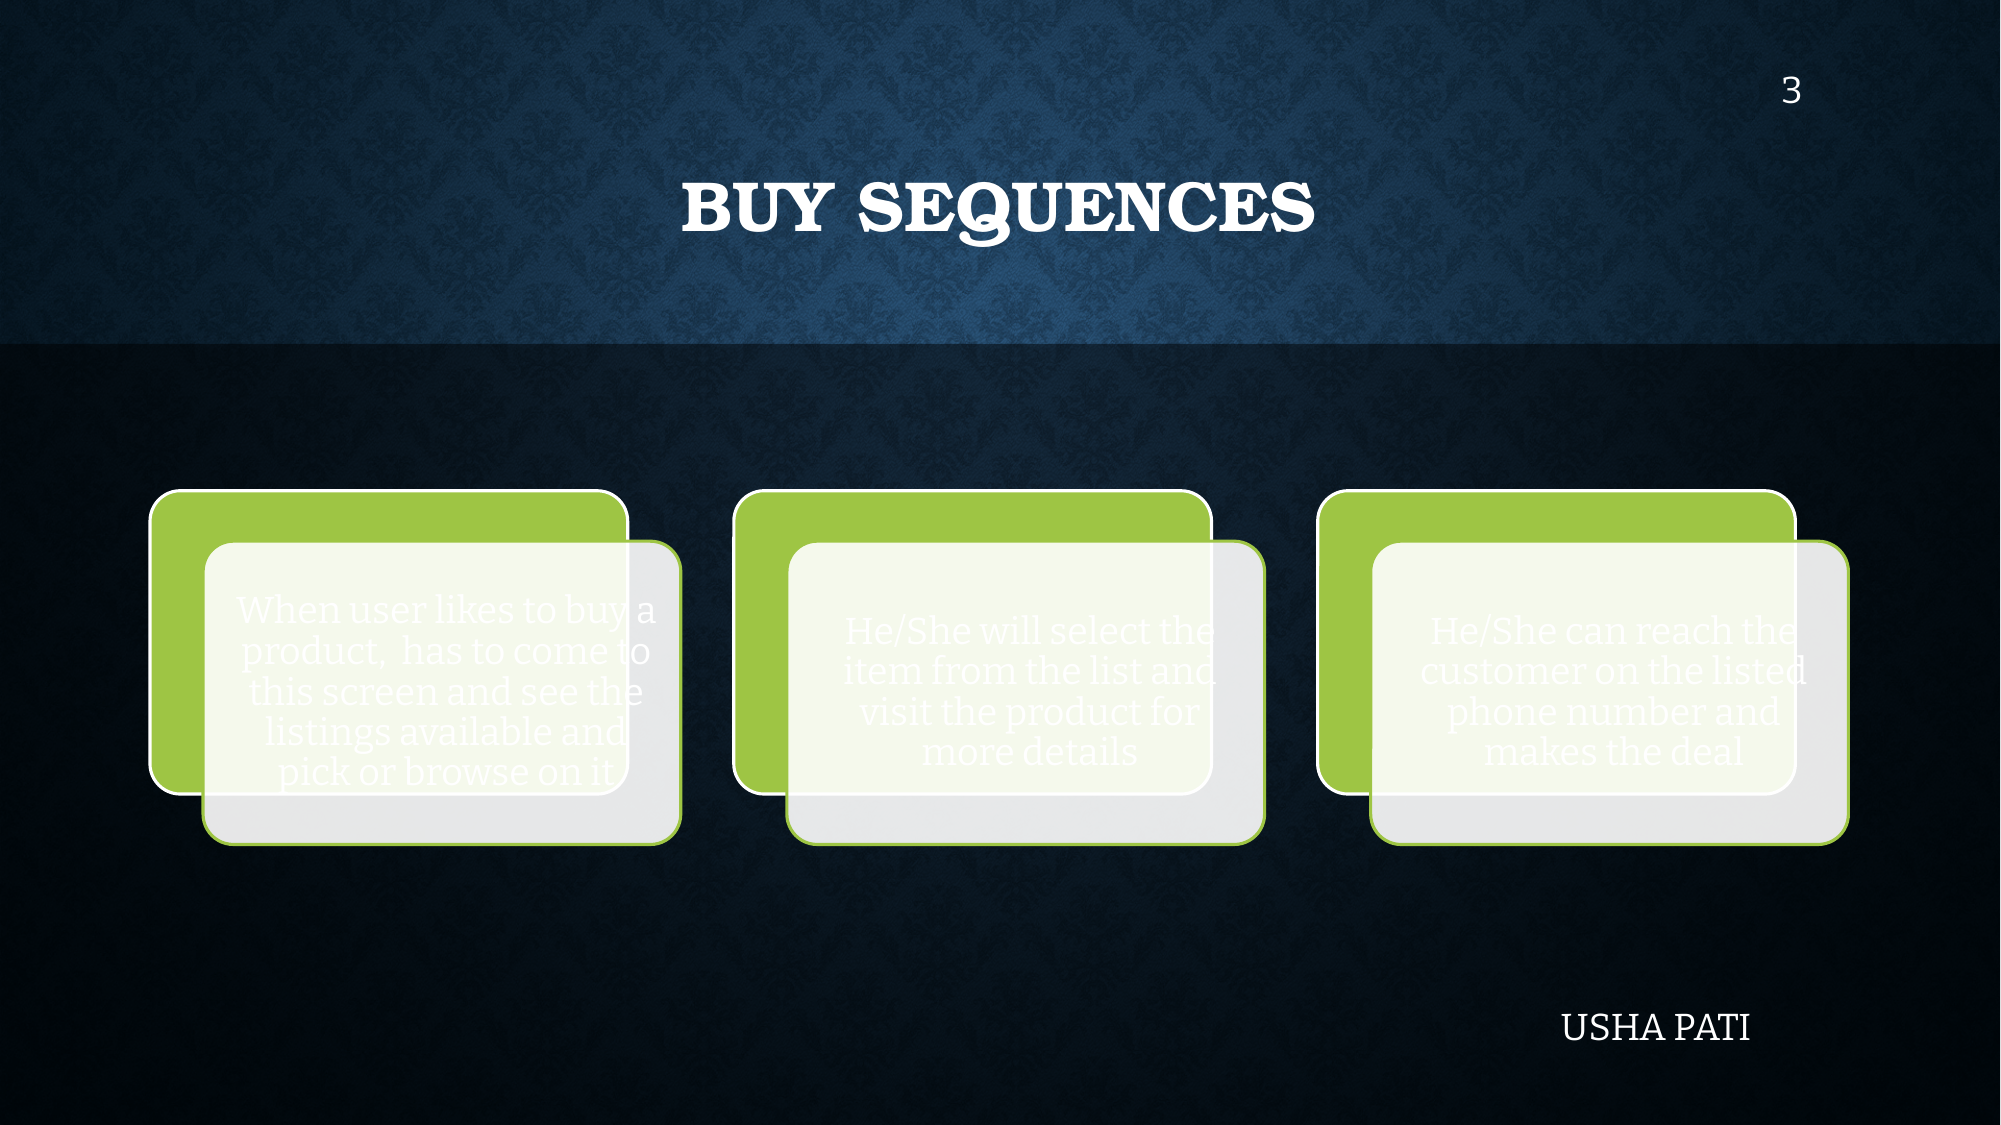

3
# Buy SEQUENCES

When user likes to buy a product,  has to come to this screen and see the listings available and pick or browse on it
He/She will select the item from the list and visit the product for more details
He/She can reach the customer on the listed phone number and makes the deal
USHA PATI